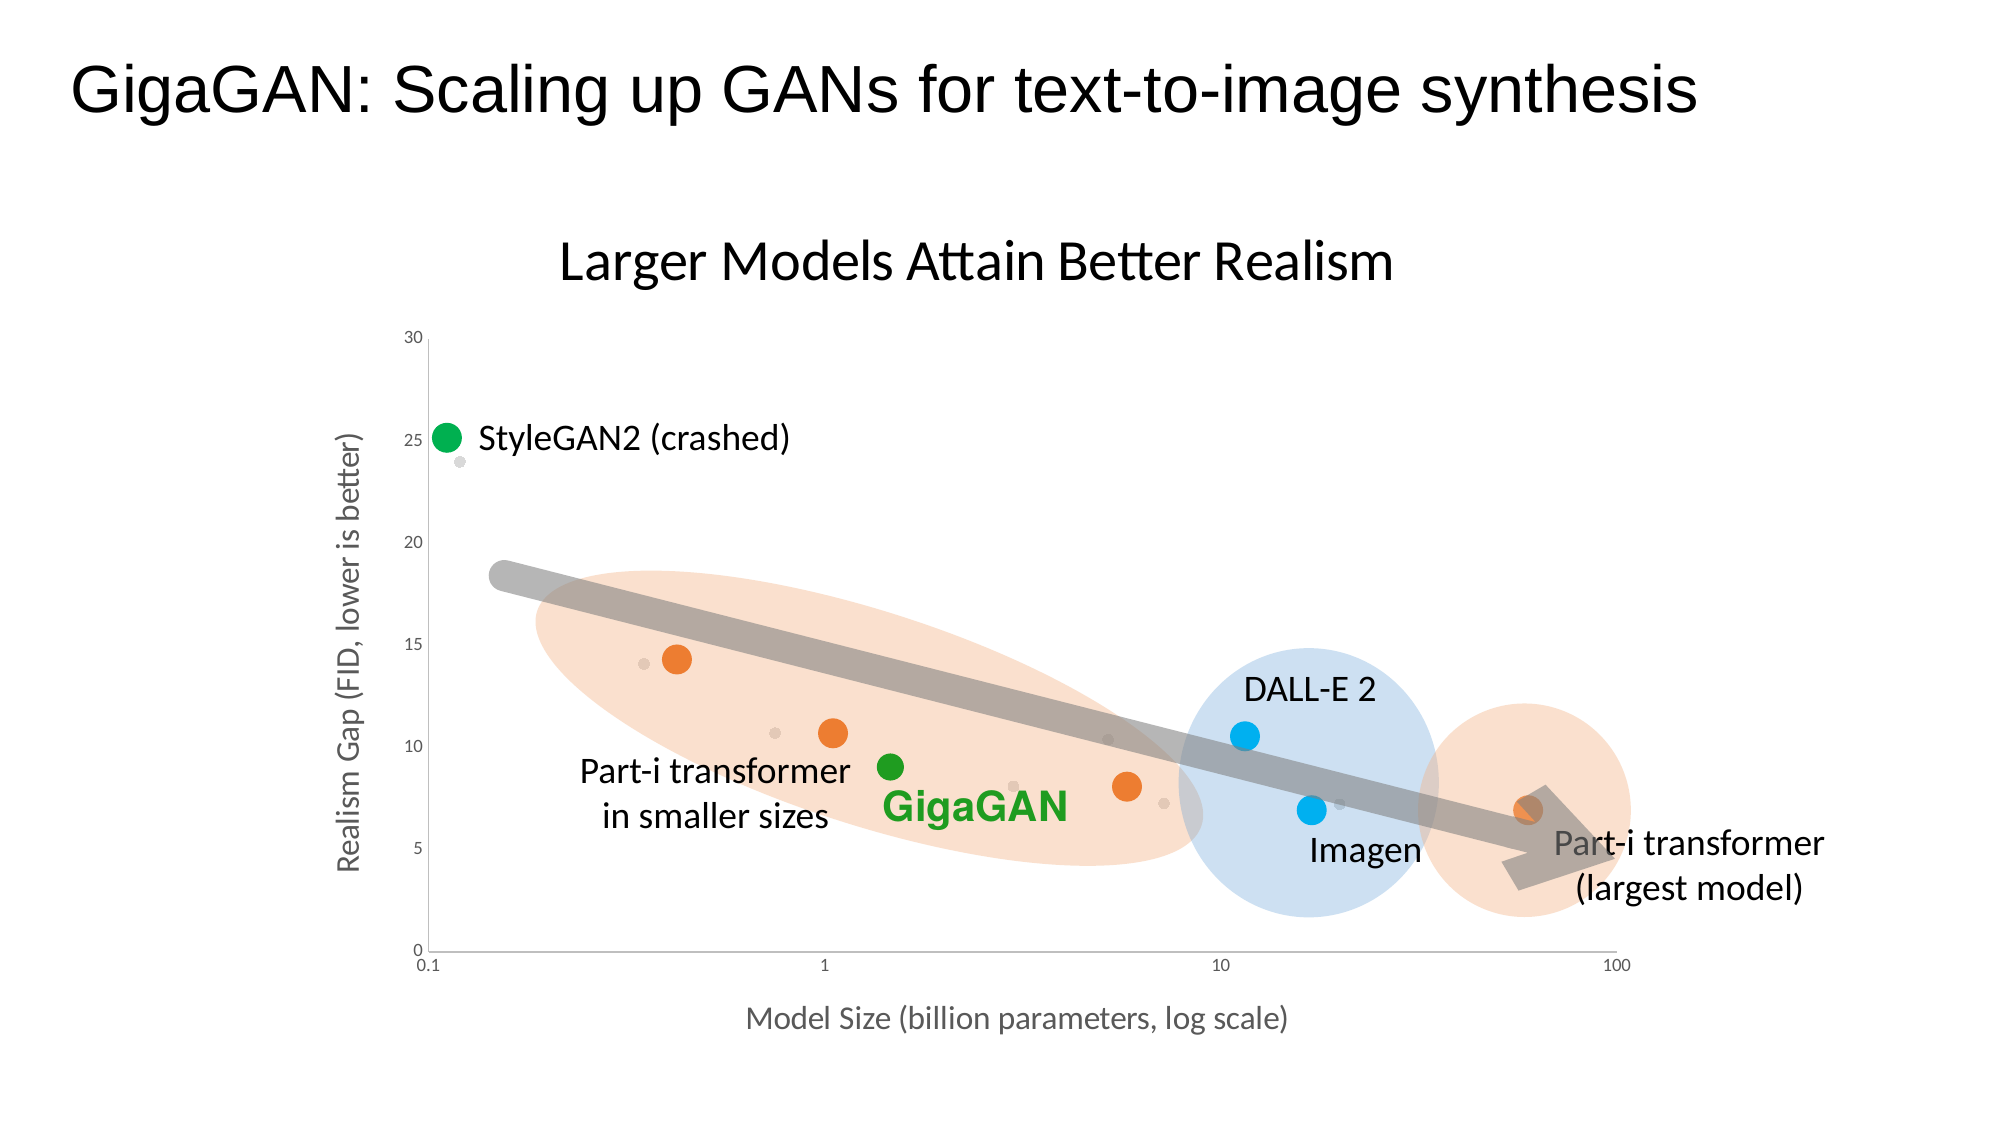

GigaGAN: Scaling up GANs for text-to-image synthesis

### Chart: Larger Models Attain Better Realism

| Category |  |
|---|---|
StyleGAN2 (crashed)

DALL-E 2

Part-i transformer
in smaller sizes

GigaGAN

Part-i transformer
(largest model)
Imagen